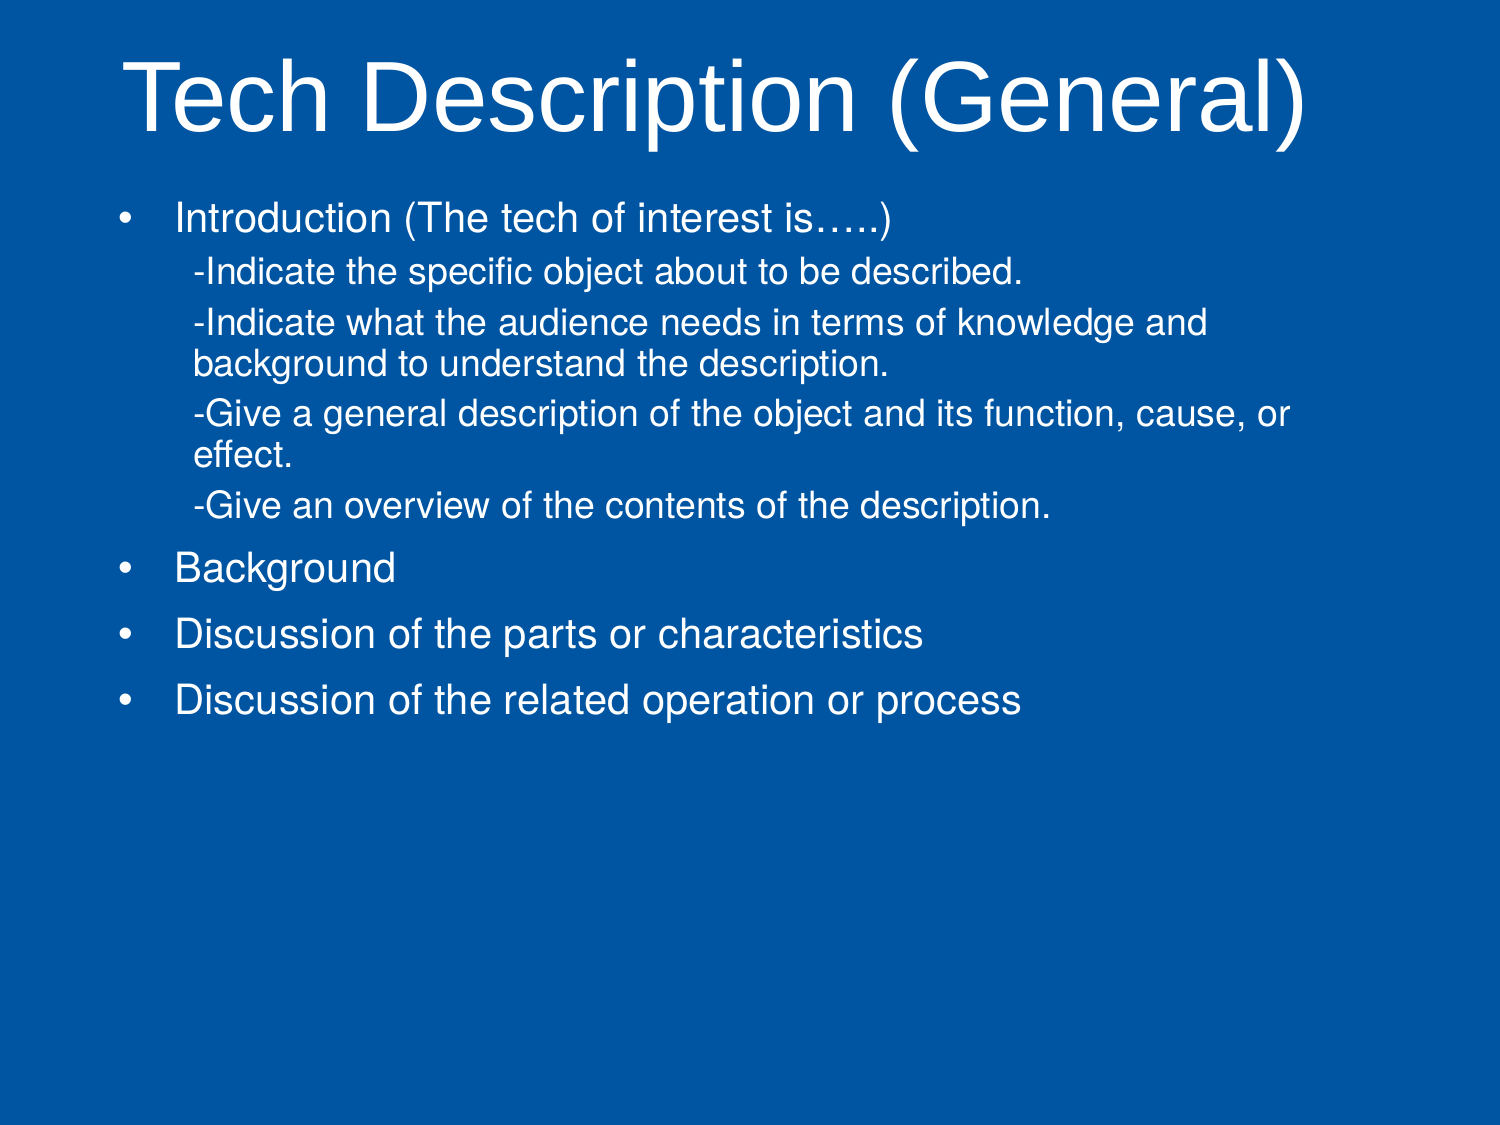

# Tech Description (General)
Introduction (The tech of interest is…..)
-Indicate the specific object about to be described.
-Indicate what the audience needs in terms of knowledge and background to understand the description.
-Give a general description of the object and its function, cause, or effect.
-Give an overview of the contents of the description.
Background
Discussion of the parts or characteristics
Discussion of the related operation or process